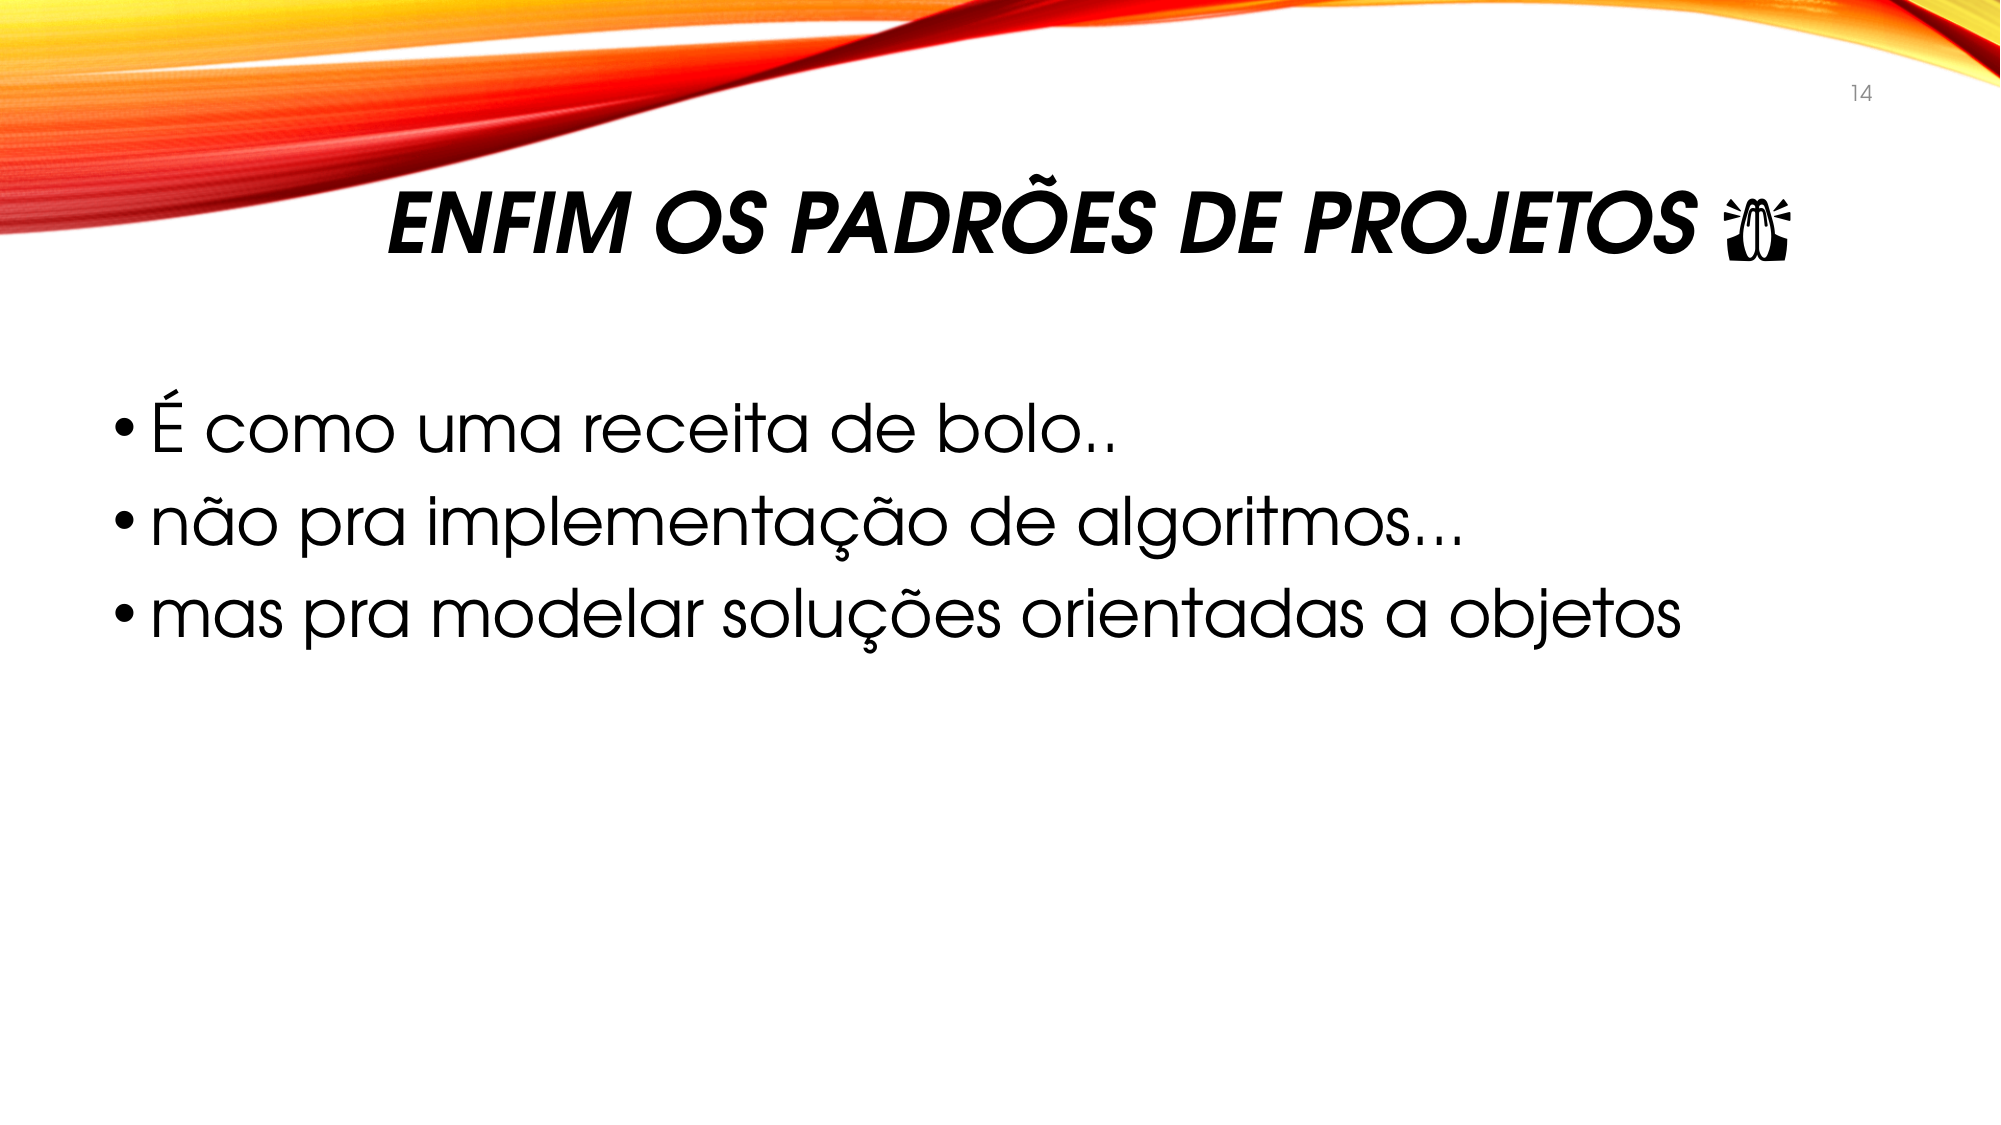

14
# Enfim os padrões de projetos 🙏
É como uma receita de bolo..
não pra implementação de algoritmos...
mas pra modelar soluções orientadas a objetos